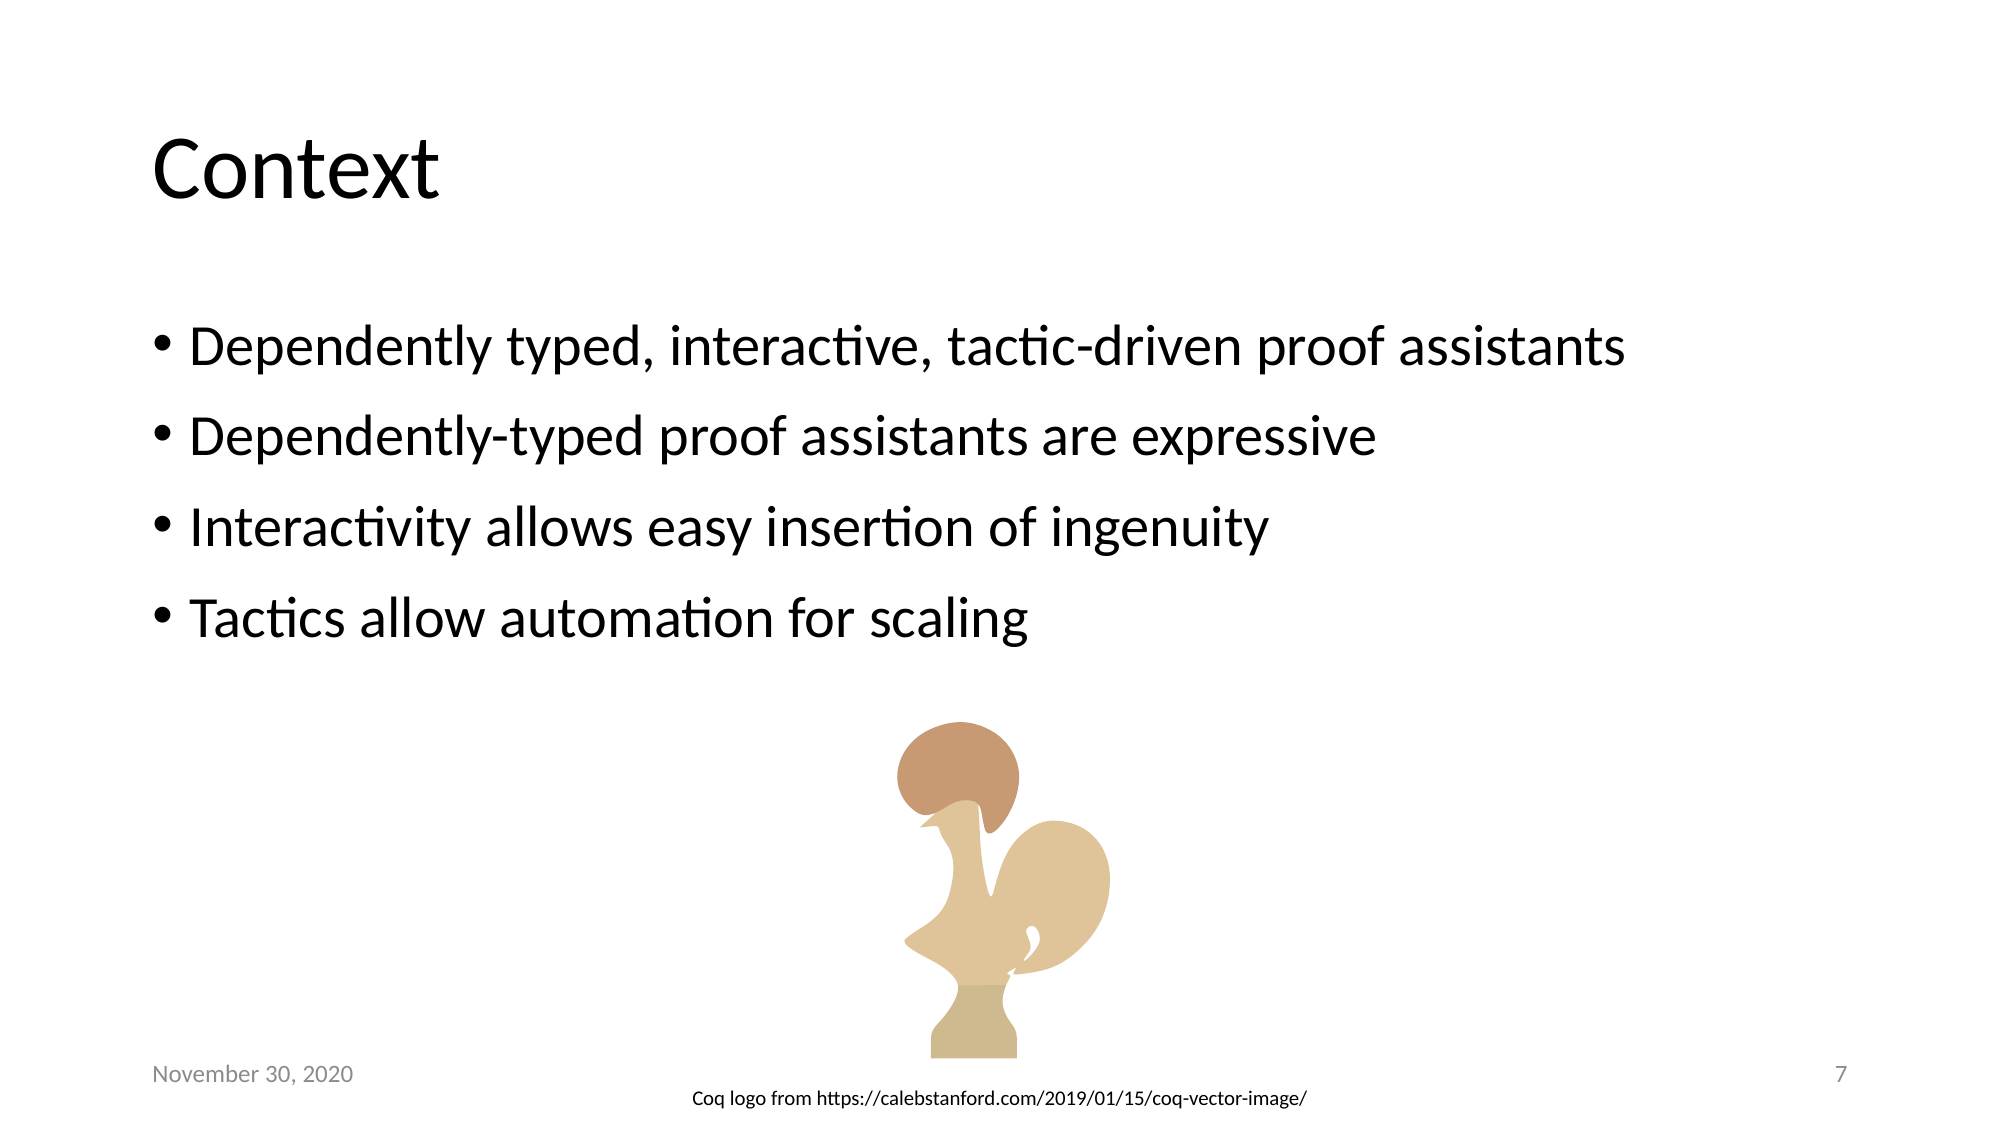

# Context
Dependently typed, interactive, tactic-driven proof assistants
Dependently-typed proof assistants are expressive
Interactivity allows easy insertion of ingenuity
Tactics allow automation for scaling

November 30, 2020
7
Coq logo from https://calebstanford.com/2019/01/15/coq-vector-image/